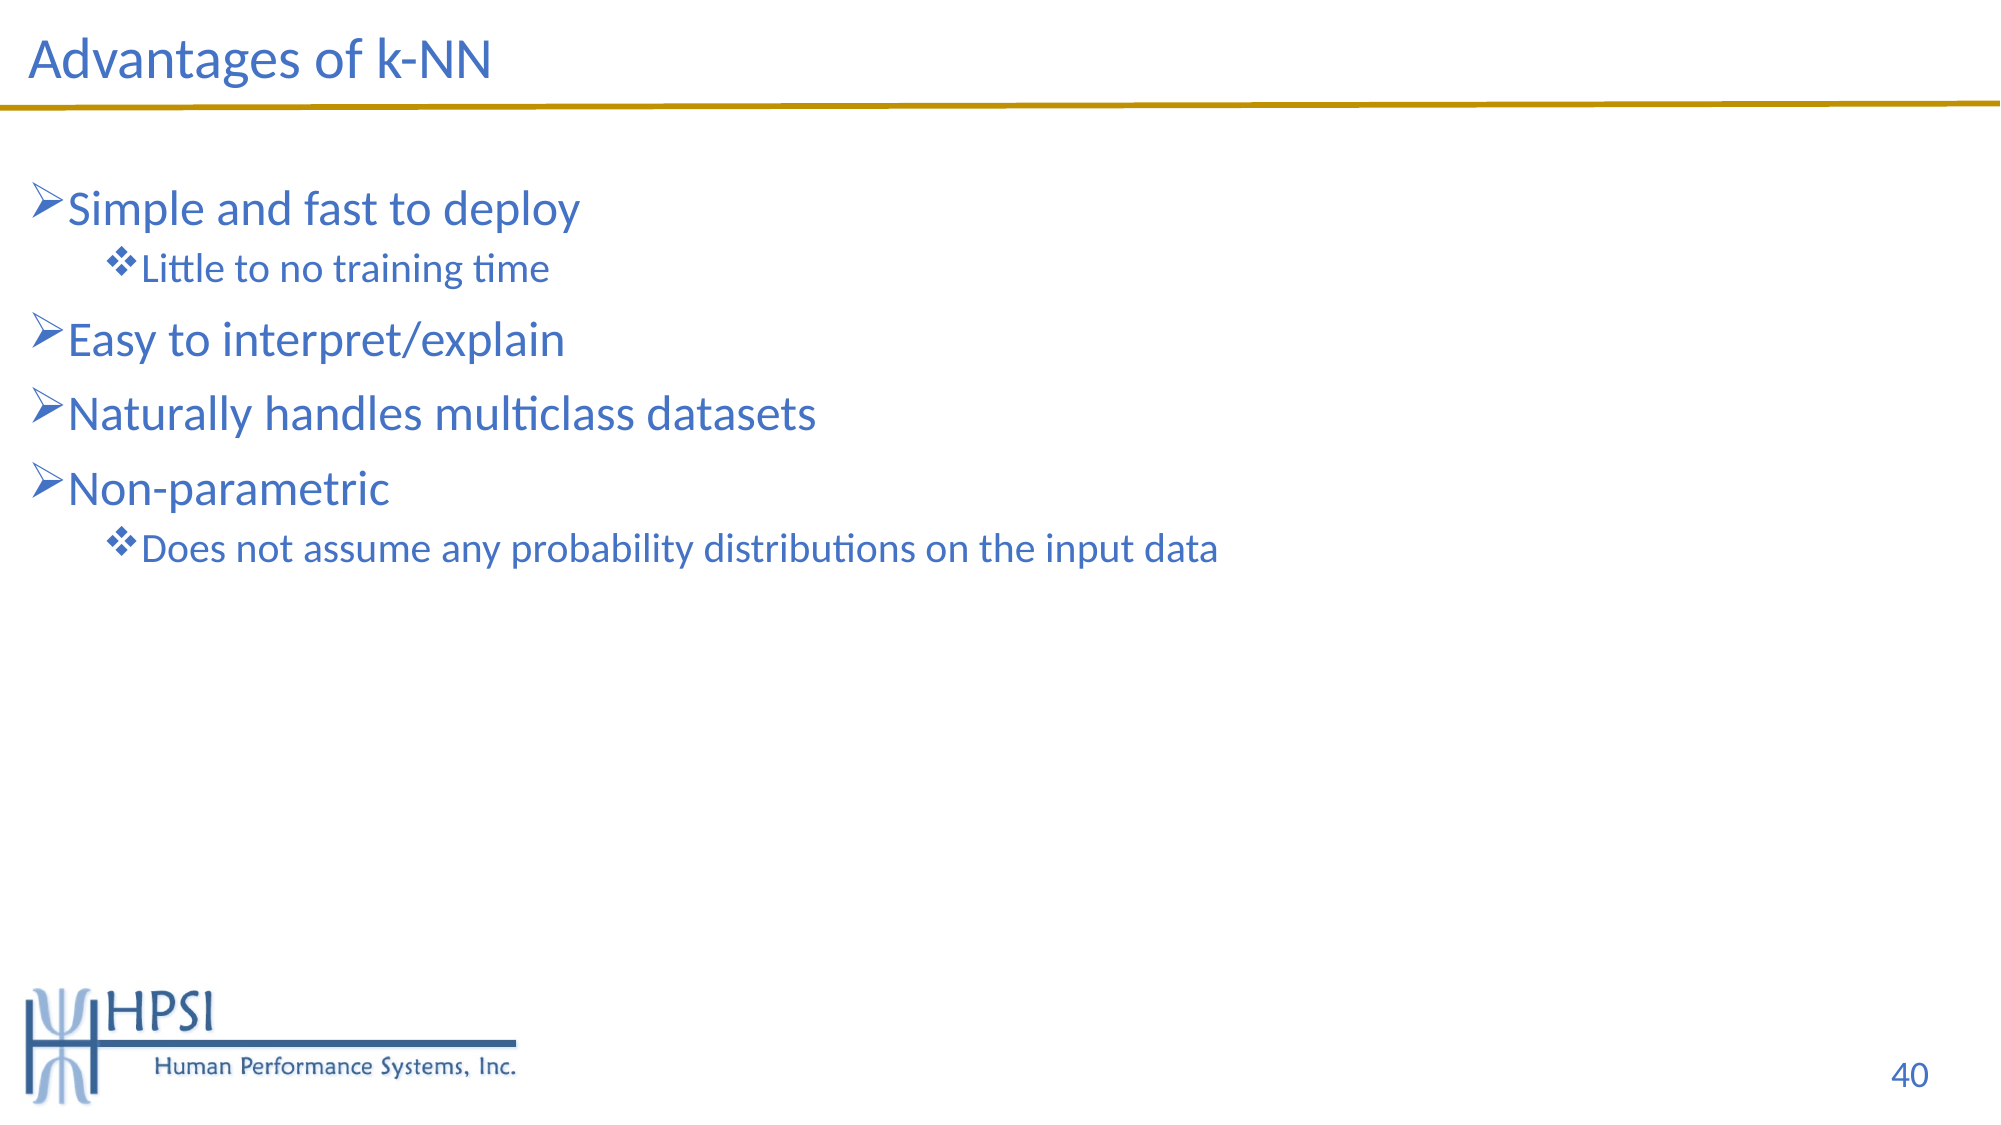

# Advantages of k-NN
Simple and fast to deploy
Little to no training time
Easy to interpret/explain
Naturally handles multiclass datasets
Non-parametric
Does not assume any probability distributions on the input data
40